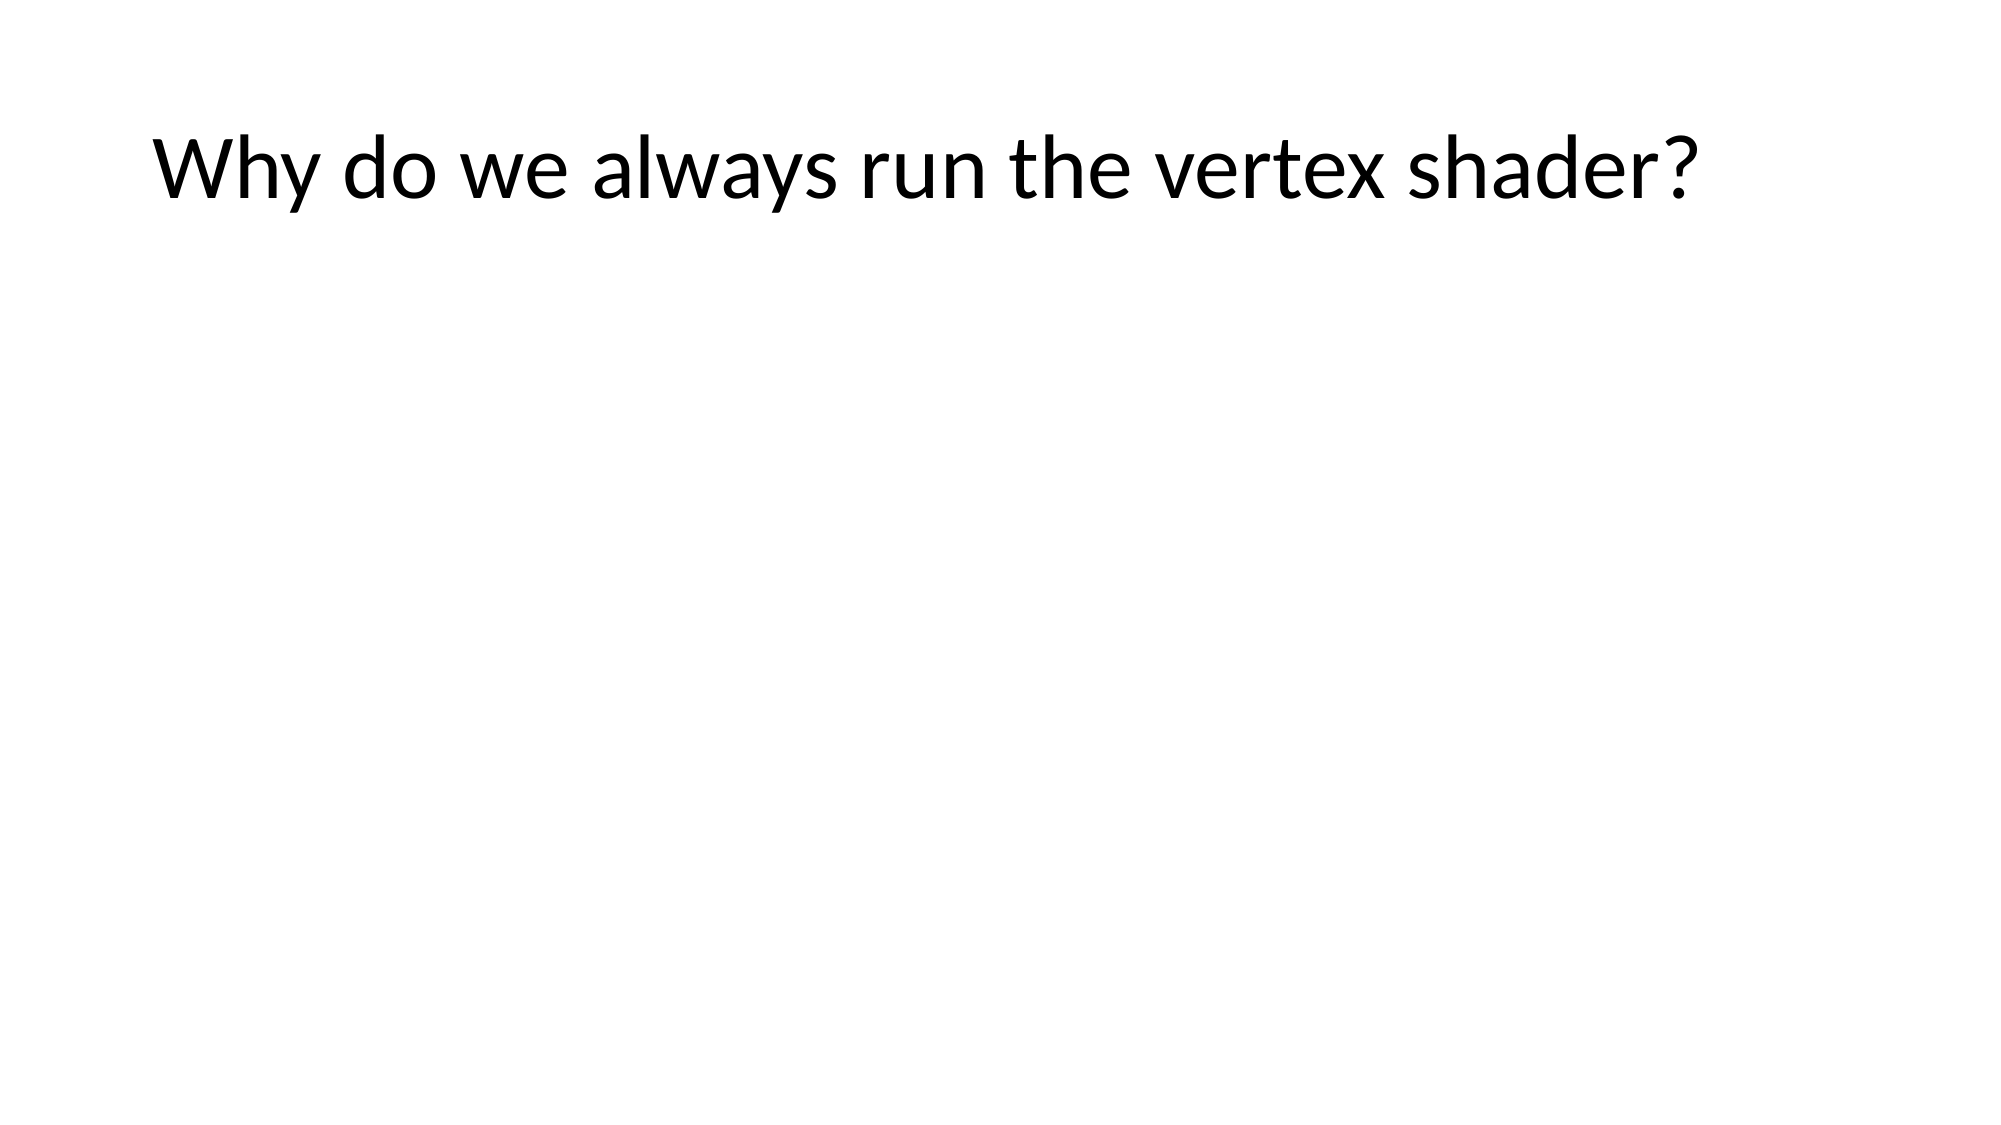

# Why do we always run the vertex shader?